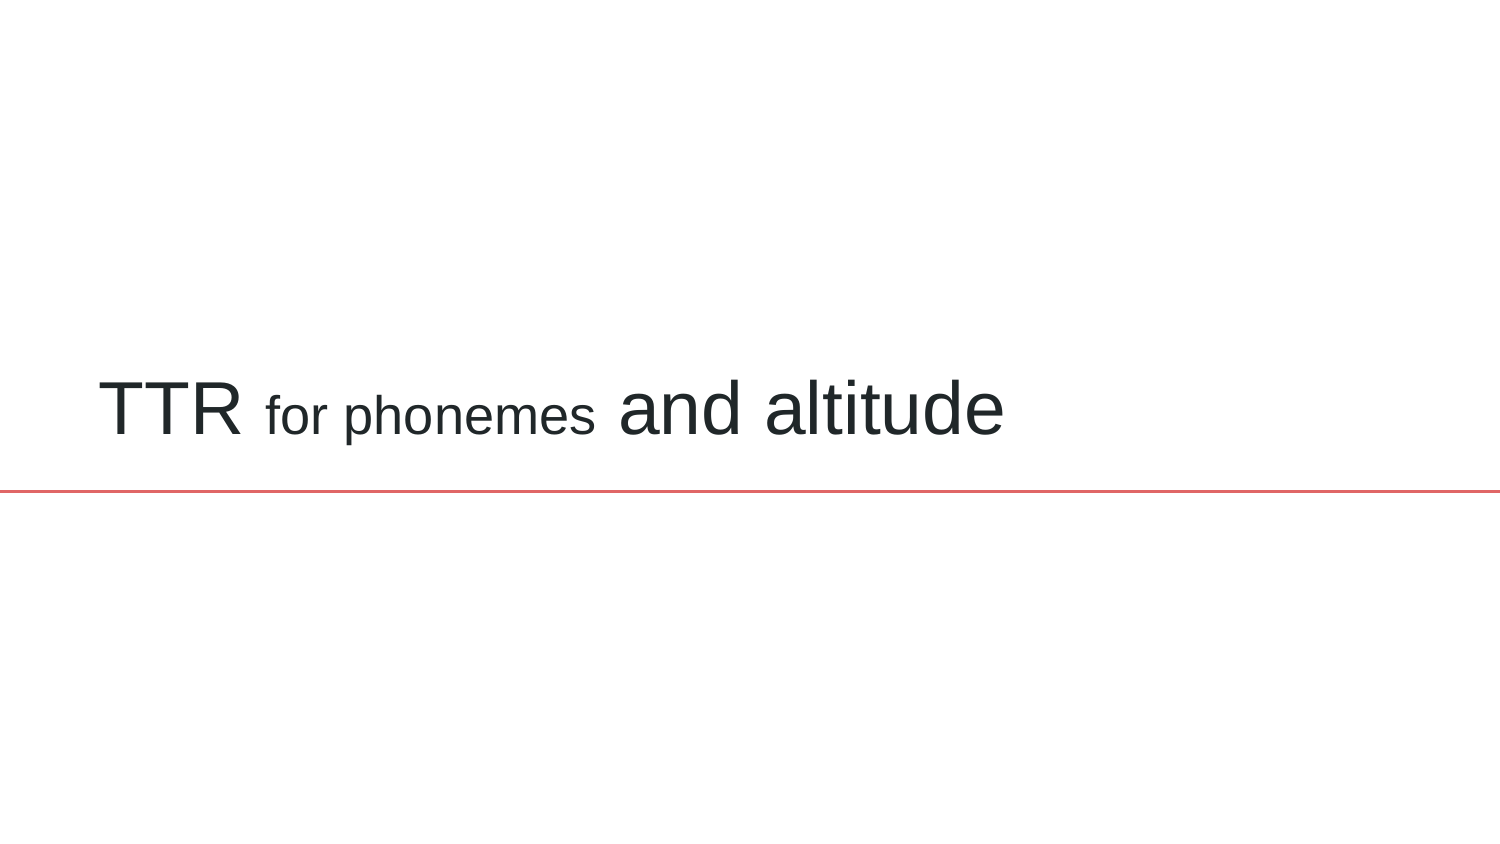

# TTR for phonemes and altitude
10